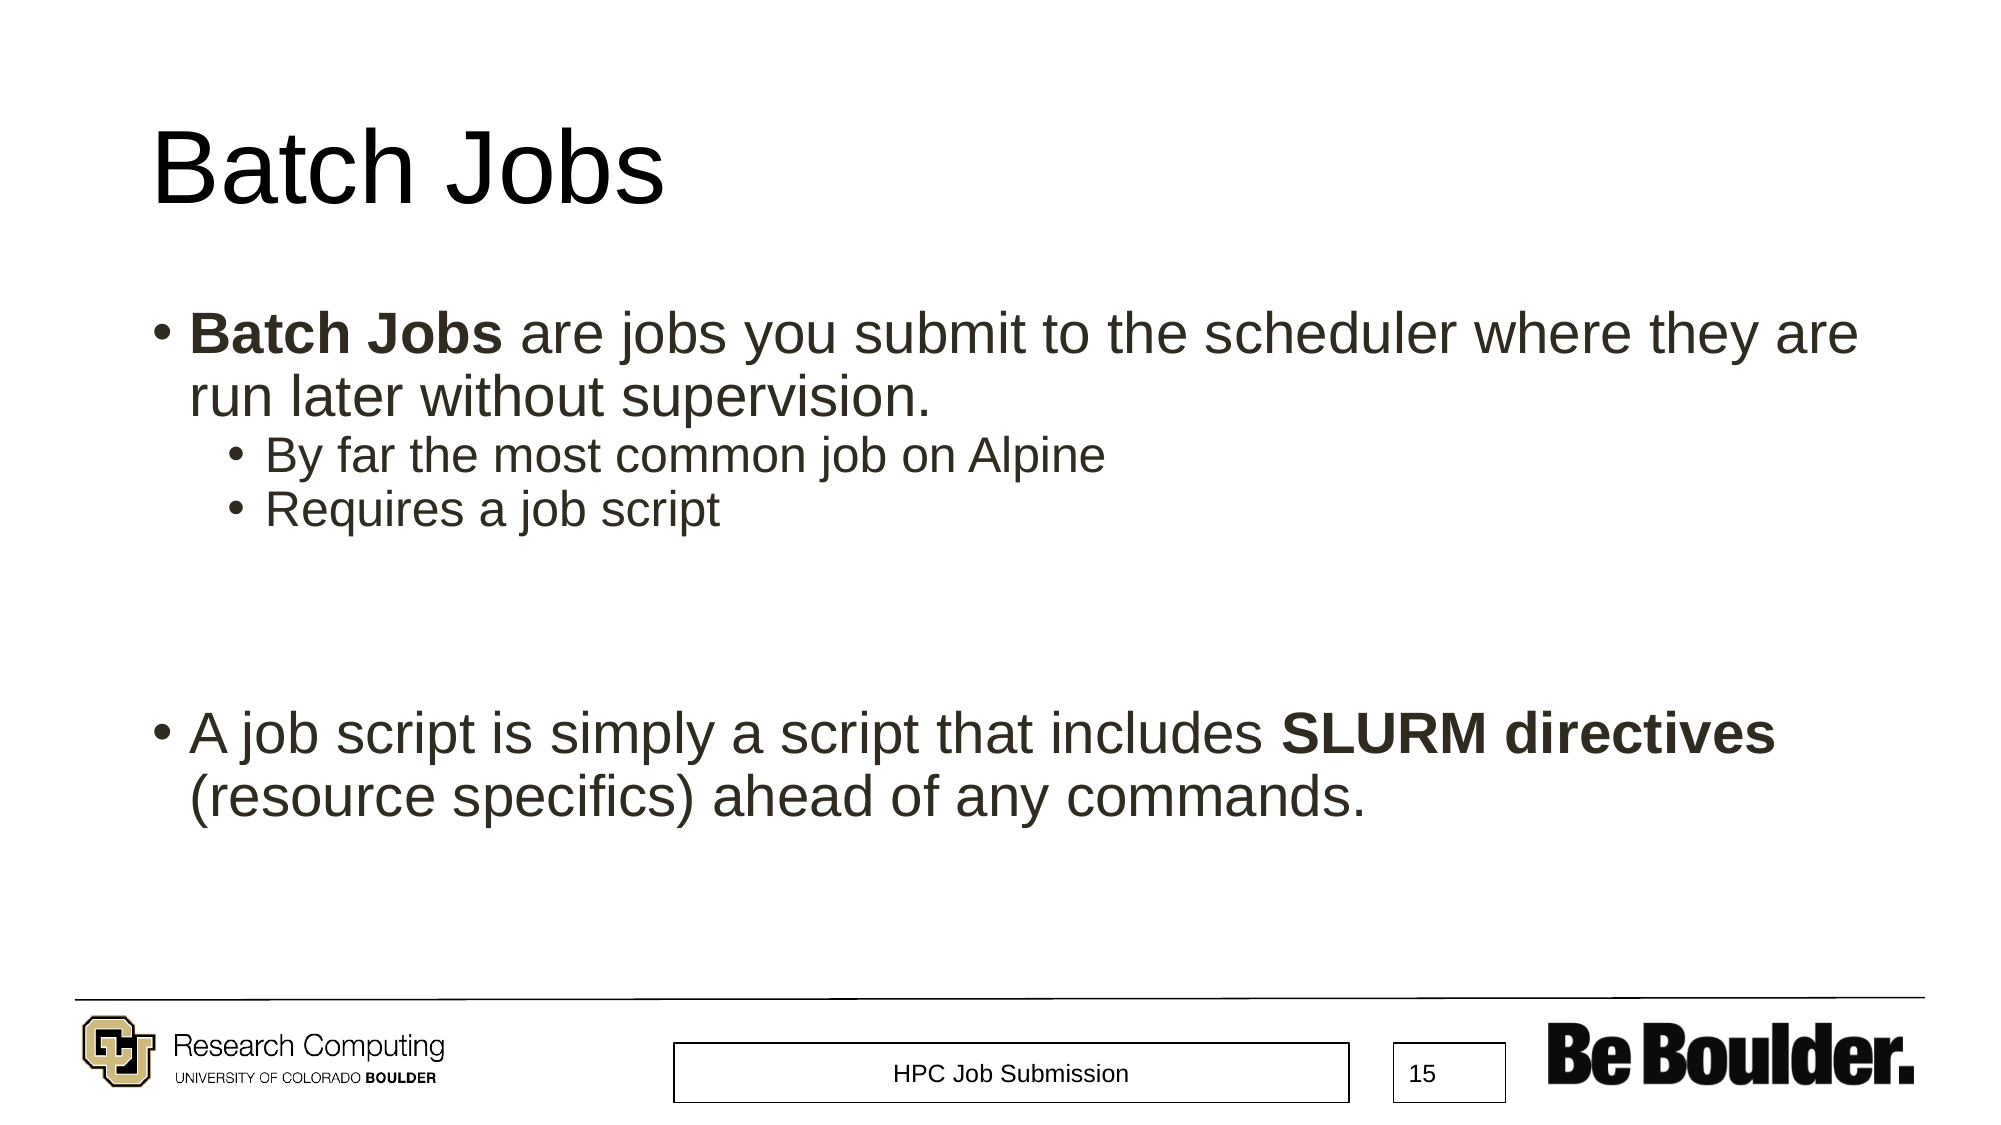

# Batch Jobs
Batch Jobs are jobs you submit to the scheduler where they are run later without supervision.
By far the most common job on Alpine
Requires a job script

A job script is simply a script that includes SLURM directives (resource specifics) ahead of any commands.
HPC Job Submission
15